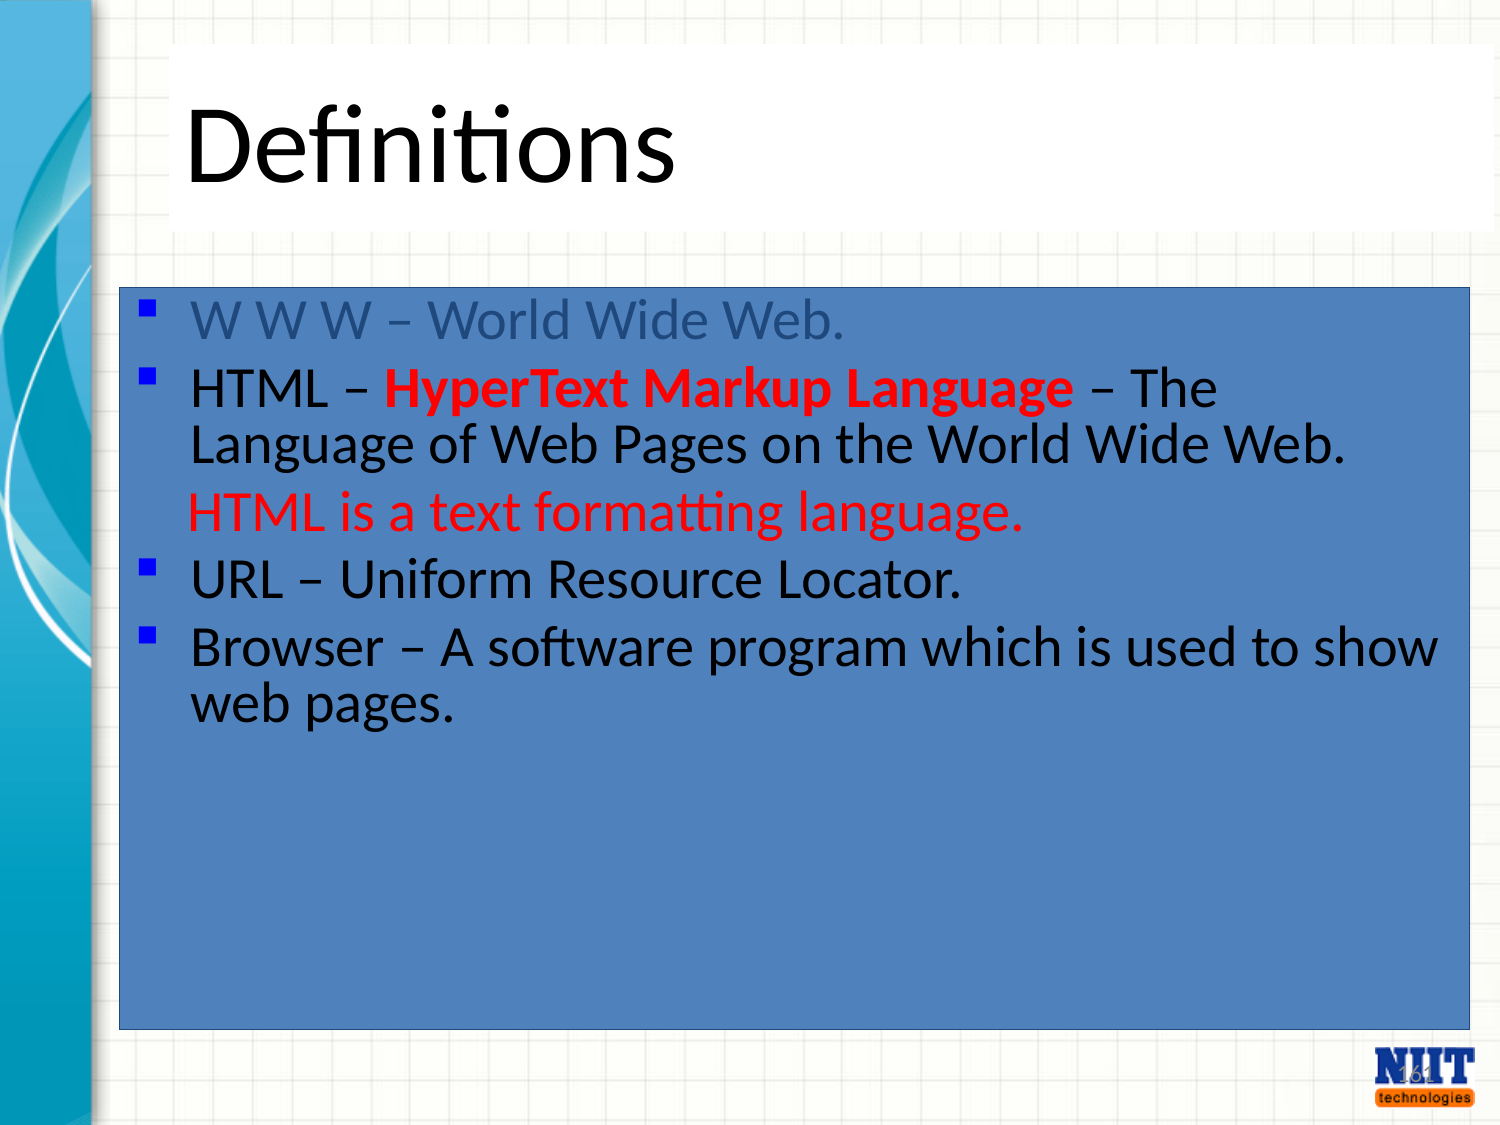

# Definitions
W W W – World Wide Web.
HTML – HyperText Markup Language – The Language of Web Pages on the World Wide Web.
    HTML is a text formatting language.
URL – Uniform Resource Locator.
Browser – A software program which is used to show web pages.

161